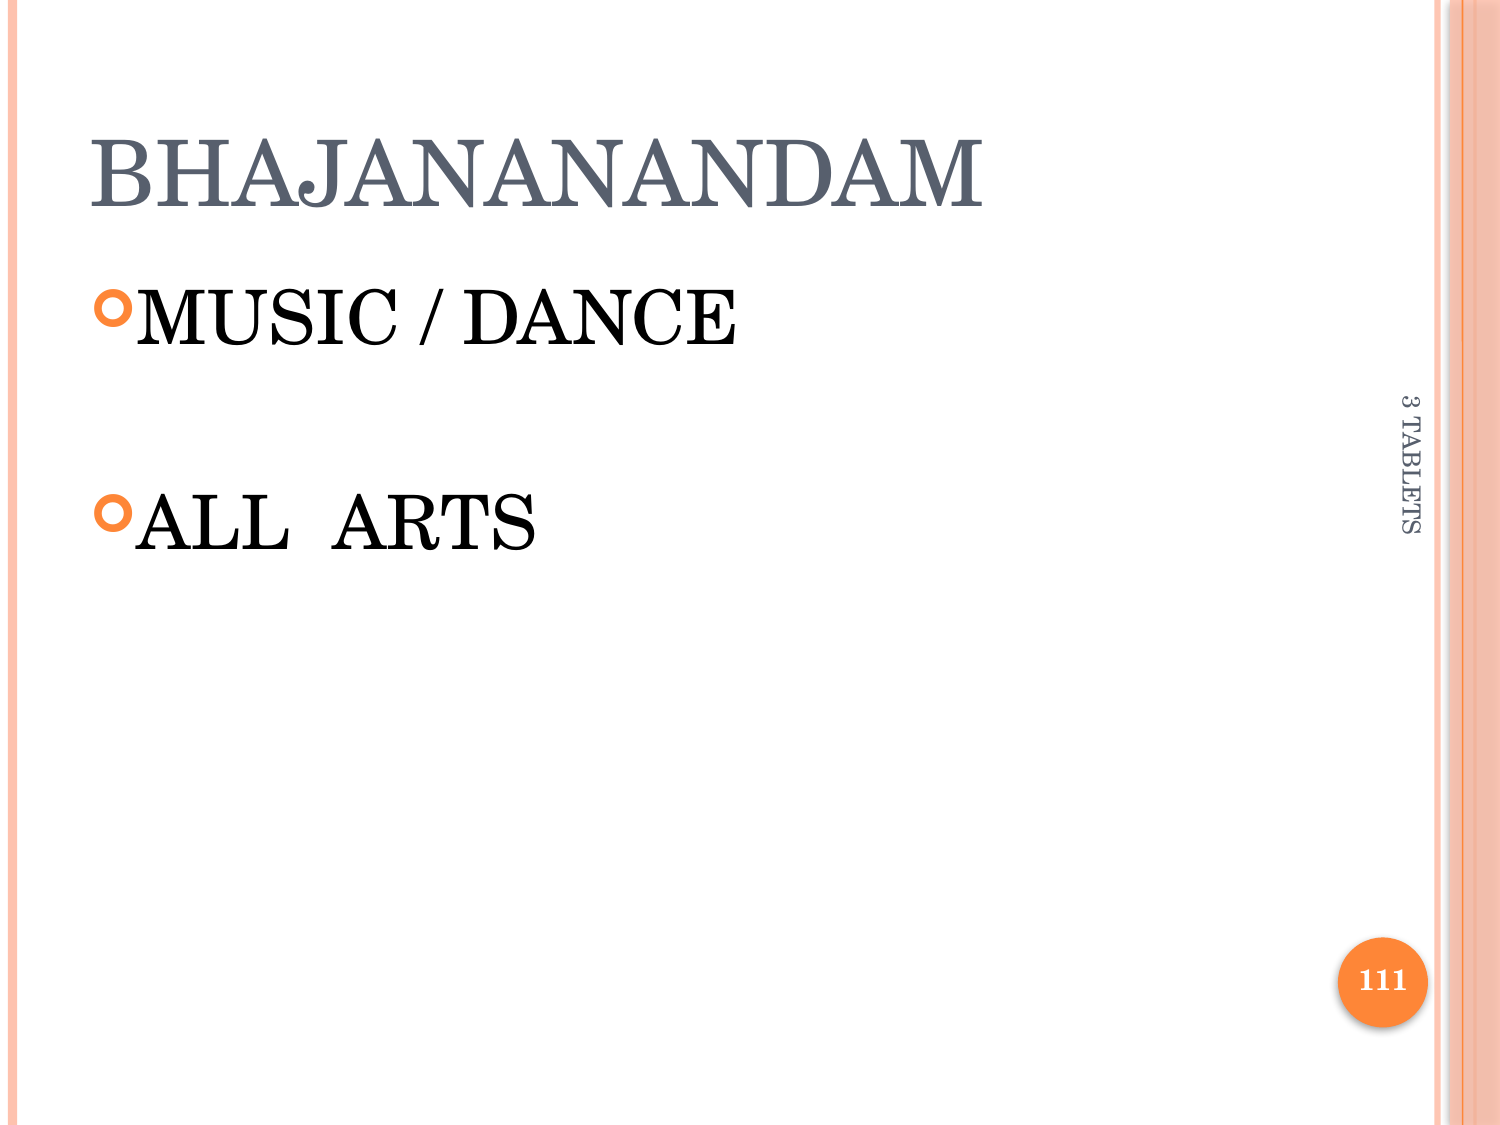

# BHAJANANANDAM
MUSIC / DANCE

ALL  ARTS

3 TABLETS
111